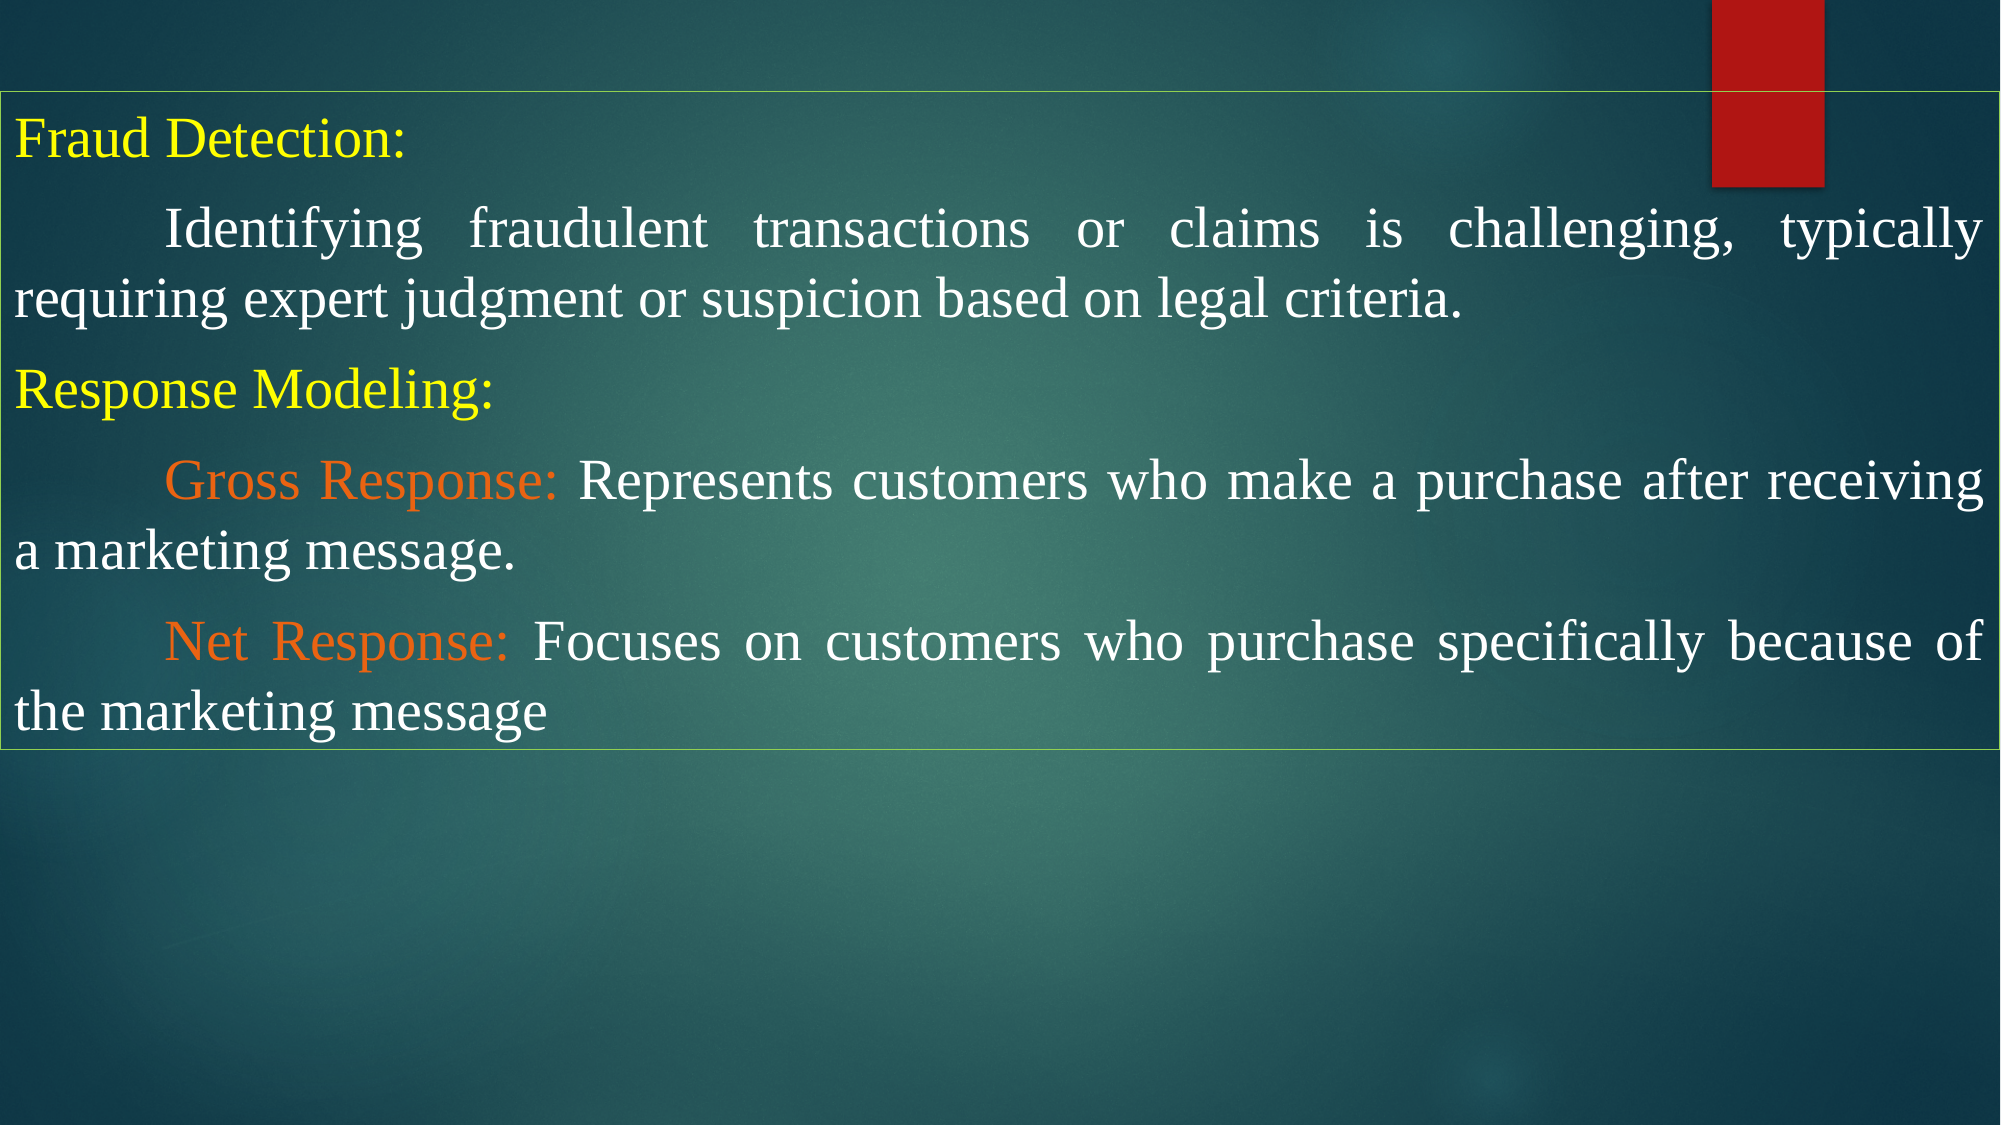

Fraud Detection:
	Identifying fraudulent transactions or claims is challenging, typically requiring expert judgment or suspicion based on legal criteria.
Response Modeling:
	Gross Response: Represents customers who make a purchase after receiving a marketing message.
	Net Response: Focuses on customers who purchase specifically because of the marketing message